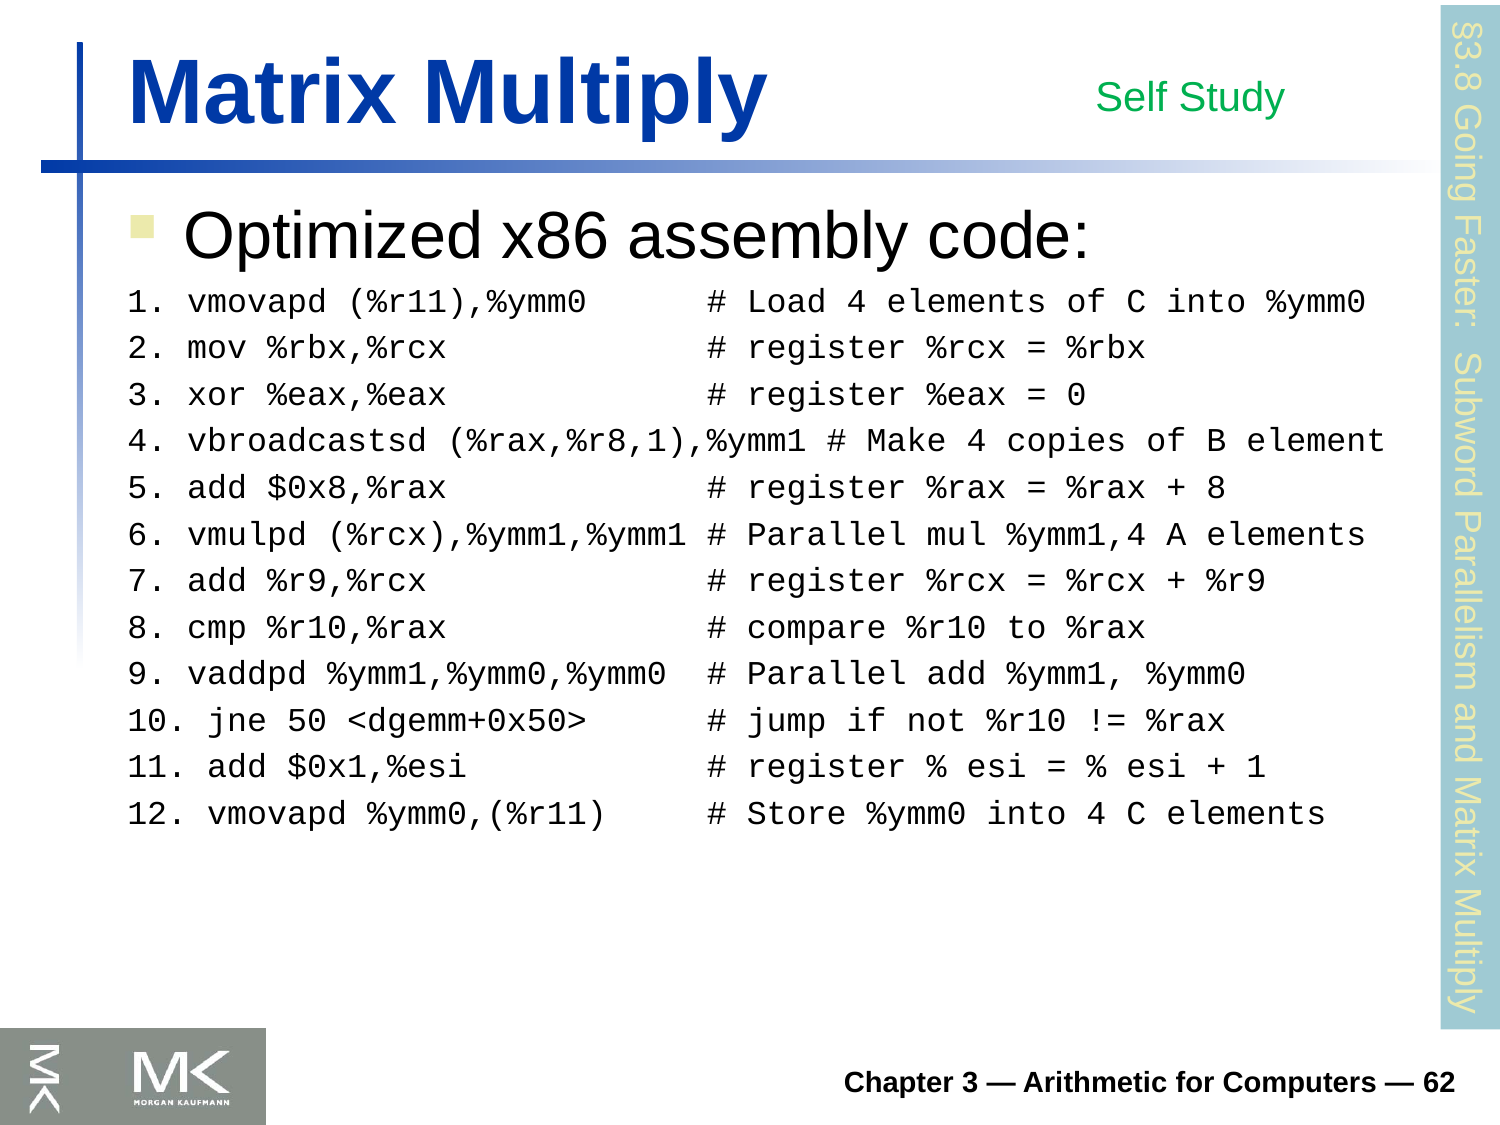

# Matrix Multiply
Self Study
Optimized x86 assembly code:
1. vmovapd (%r11),%ymm0      # Load 4 elements of C into %ymm0
2. mov %rbx,%rcx             # register %rcx = %rbx
3. xor %eax,%eax             # register %eax = 0
4. vbroadcastsd (%rax,%r8,1),%ymm1 # Make 4 copies of B element
5. add $0x8,%rax             # register %rax = %rax + 8
6. vmulpd (%rcx),%ymm1,%ymm1 # Parallel mul %ymm1,4 A elements
7. add %r9,%rcx              # register %rcx = %rcx + %r9
8. cmp %r10,%rax             # compare %r10 to %rax
9. vaddpd %ymm1,%ymm0,%ymm0  # Parallel add %ymm1, %ymm0
10. jne 50 <dgemm+0x50>      # jump if not %r10 != %rax
11. add $0x1,%esi            # register % esi = % esi + 1
12. vmovapd %ymm0,(%r11)     # Store %ymm0 into 4 C elements
§3.8 Going Faster:  Subword Parallelism and Matrix Multiply
Chapter 3 — Arithmetic for Computers — 62